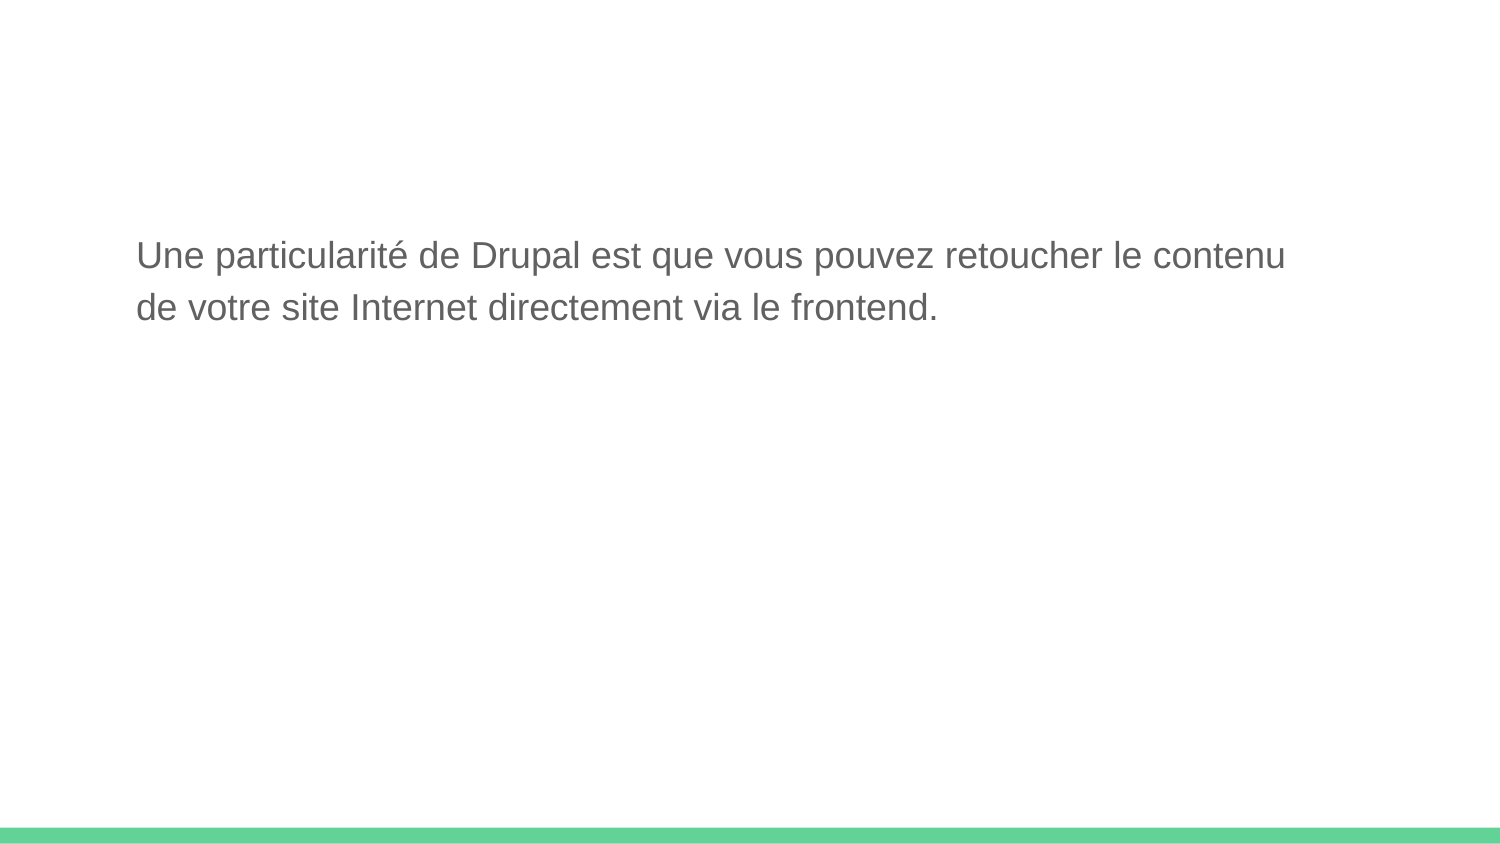

Une particularité de Drupal est que vous pouvez retoucher le contenu de votre site Internet directement via le frontend.